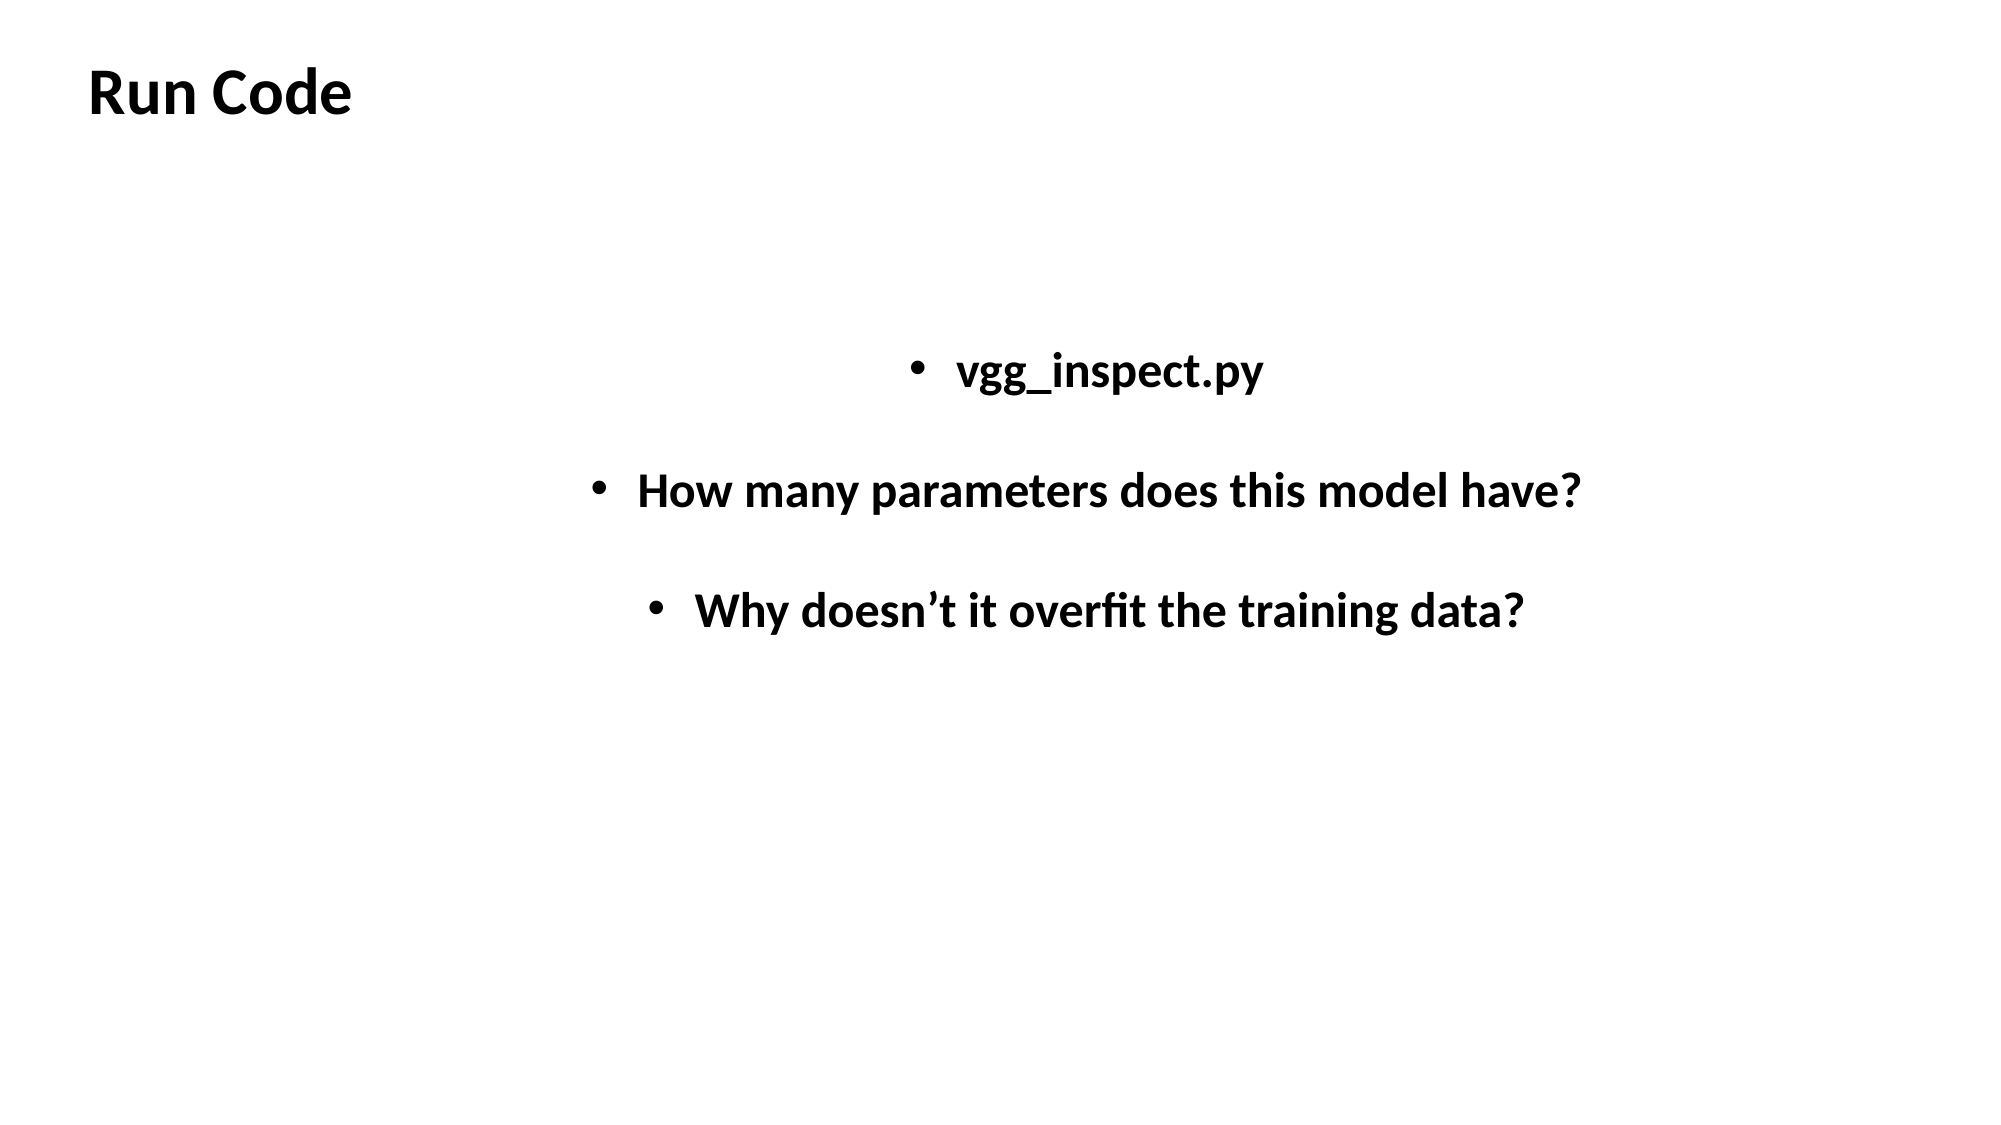

Run Code
vgg_inspect.py
How many parameters does this model have?
Why doesn’t it overfit the training data?